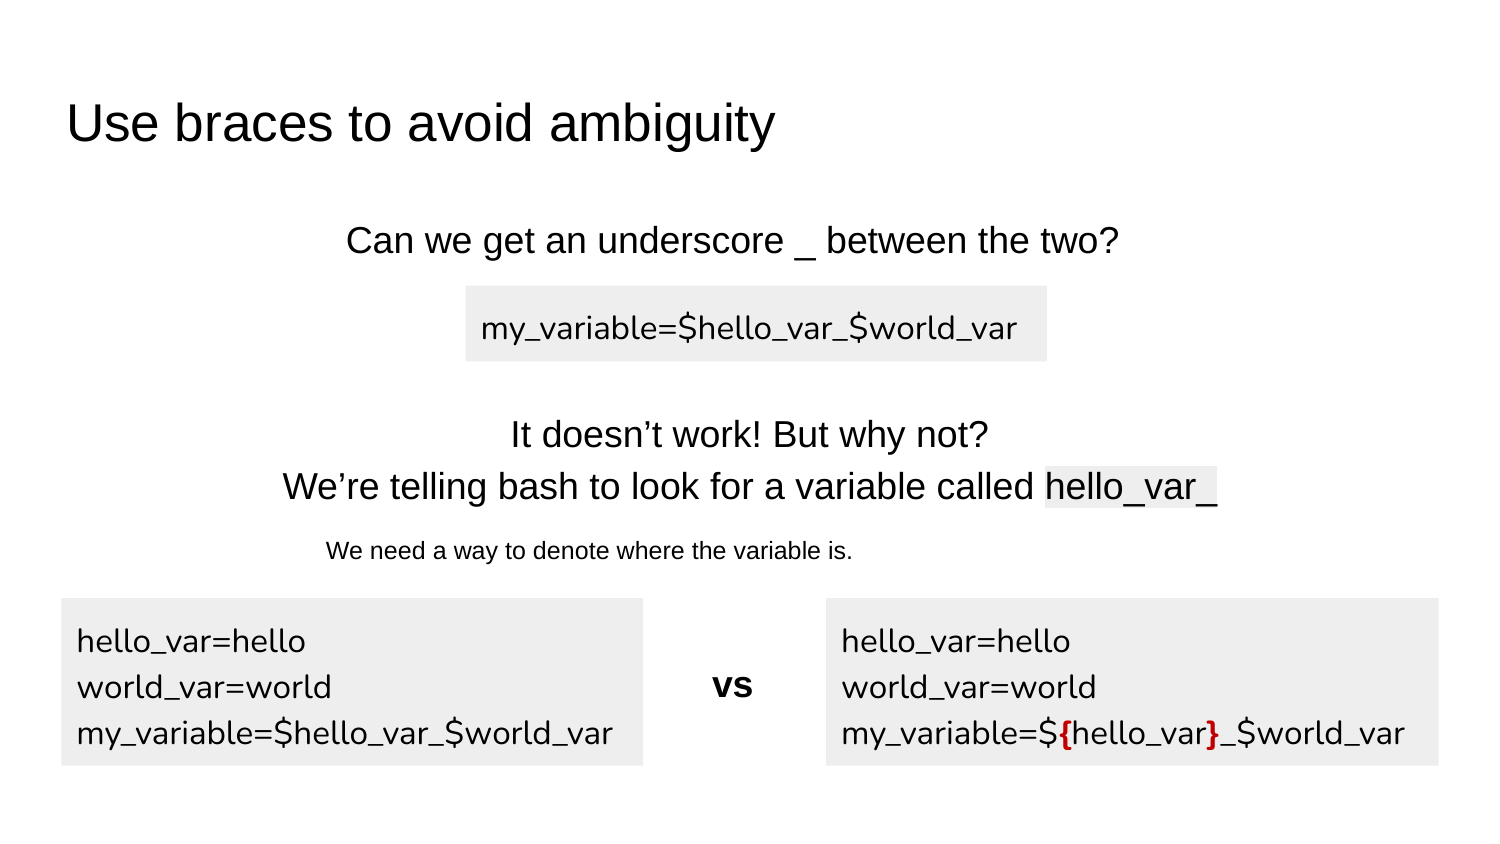

# Use braces to avoid ambiguity
Can we get an underscore _ between the two?
my_variable=$hello_var_$world_var
It doesn’t work! But why not?
We’re telling bash to look for a variable called hello_var_
We need a way to denote where the variable is.
hello_var=hello
world_var=world
my_variable=${hello_var}_$world_var
hello_var=hello
world_var=world
my_variable=$hello_var_$world_var
vs